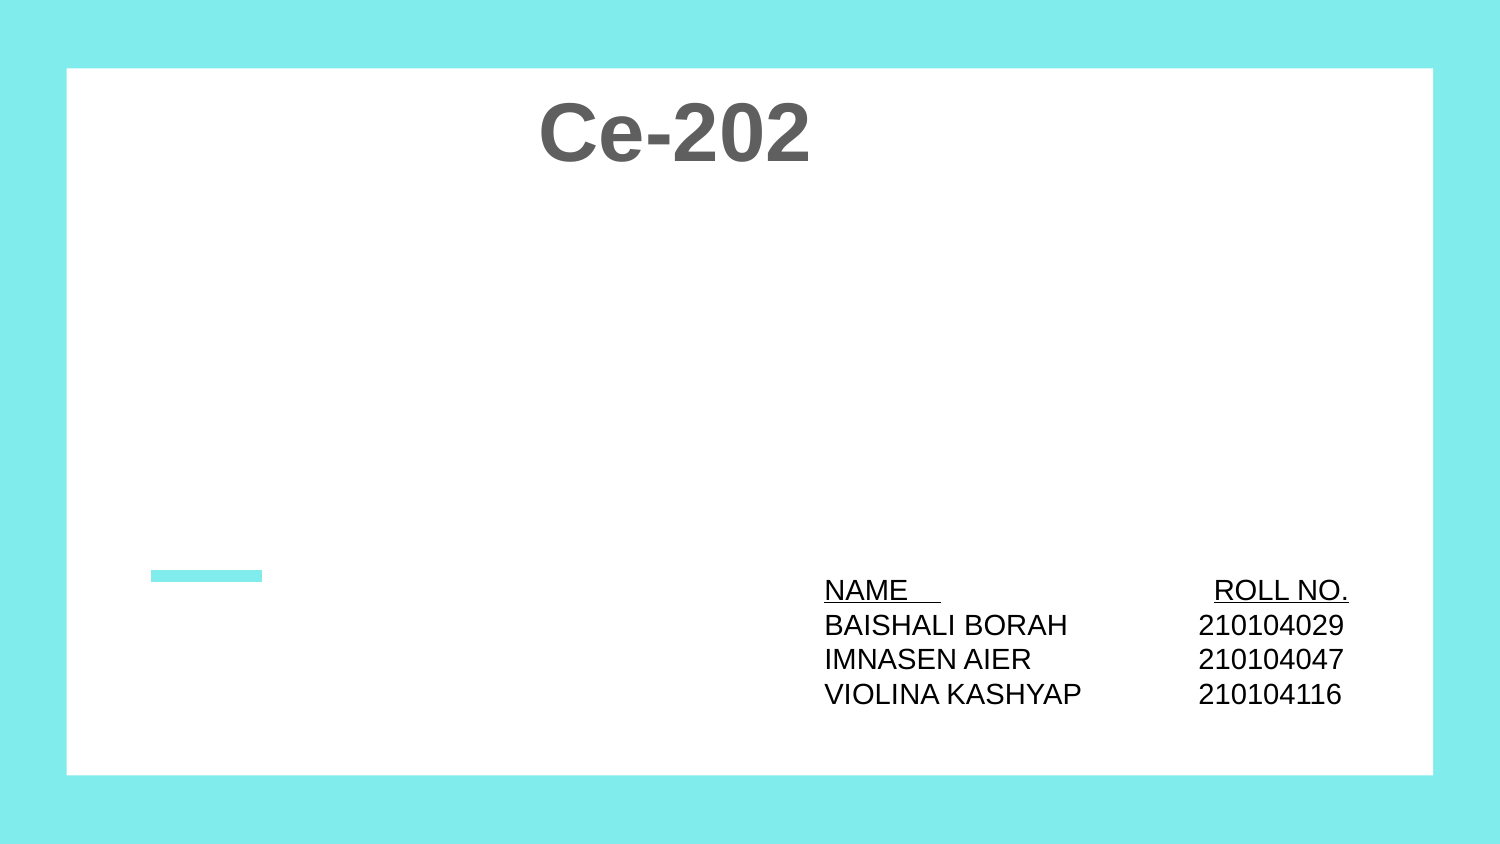

# Ce-202

NAME                                     ROLL NO.
BAISHALI BORAH      	         210104029
IMNASEN AIER	         210104047
VIOLINA KASHYAP 	         210104116